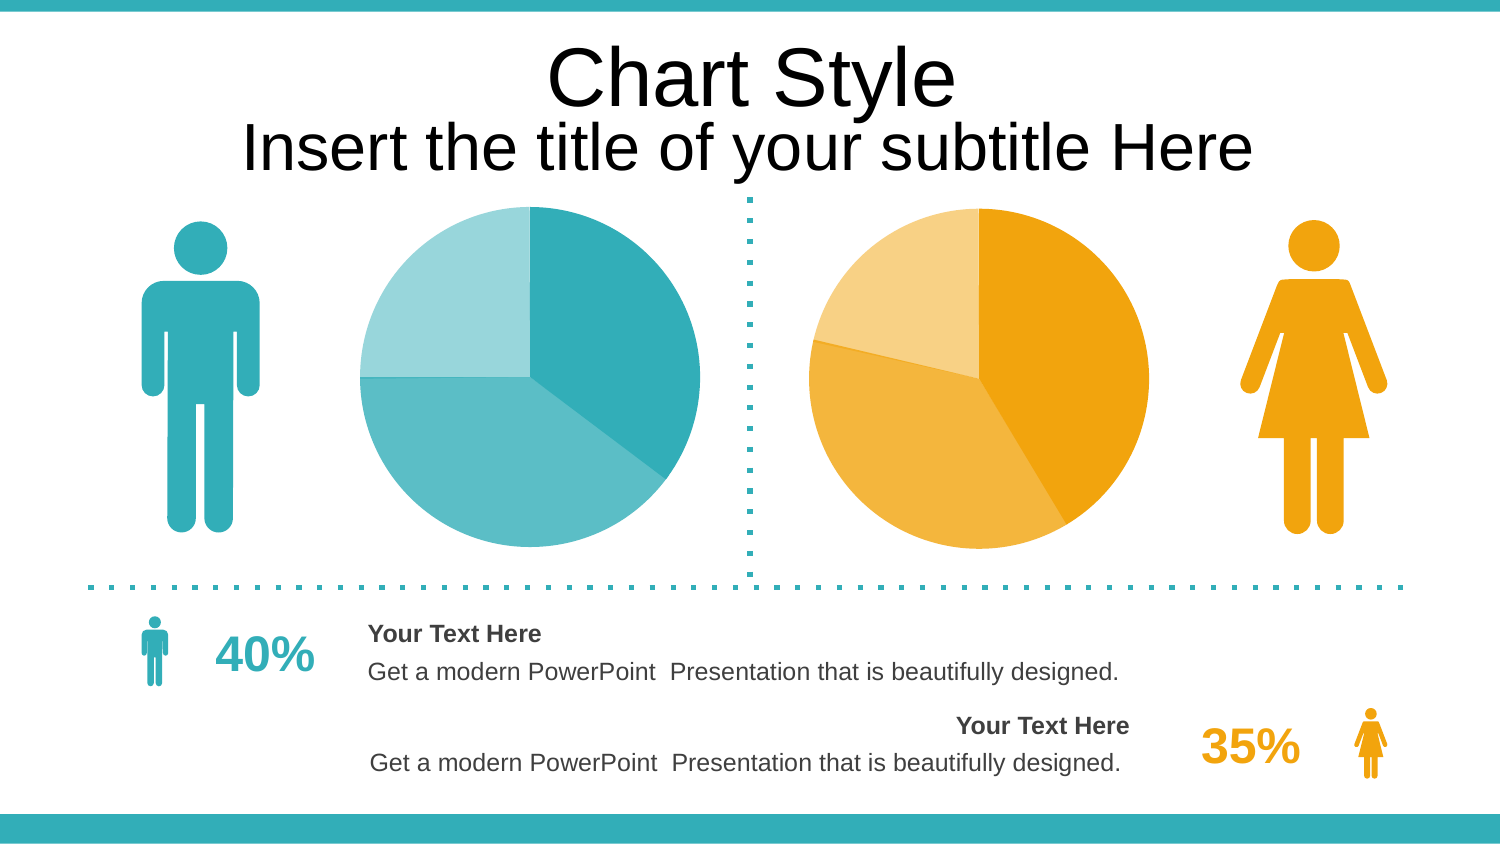

# Chart Style
Insert the title of your subtitle Here

Your Text Here
Get a modern PowerPoint  Presentation that is beautifully designed.
40%

Your Text Here
Get a modern PowerPoint  Presentation that is beautifully designed.
35%